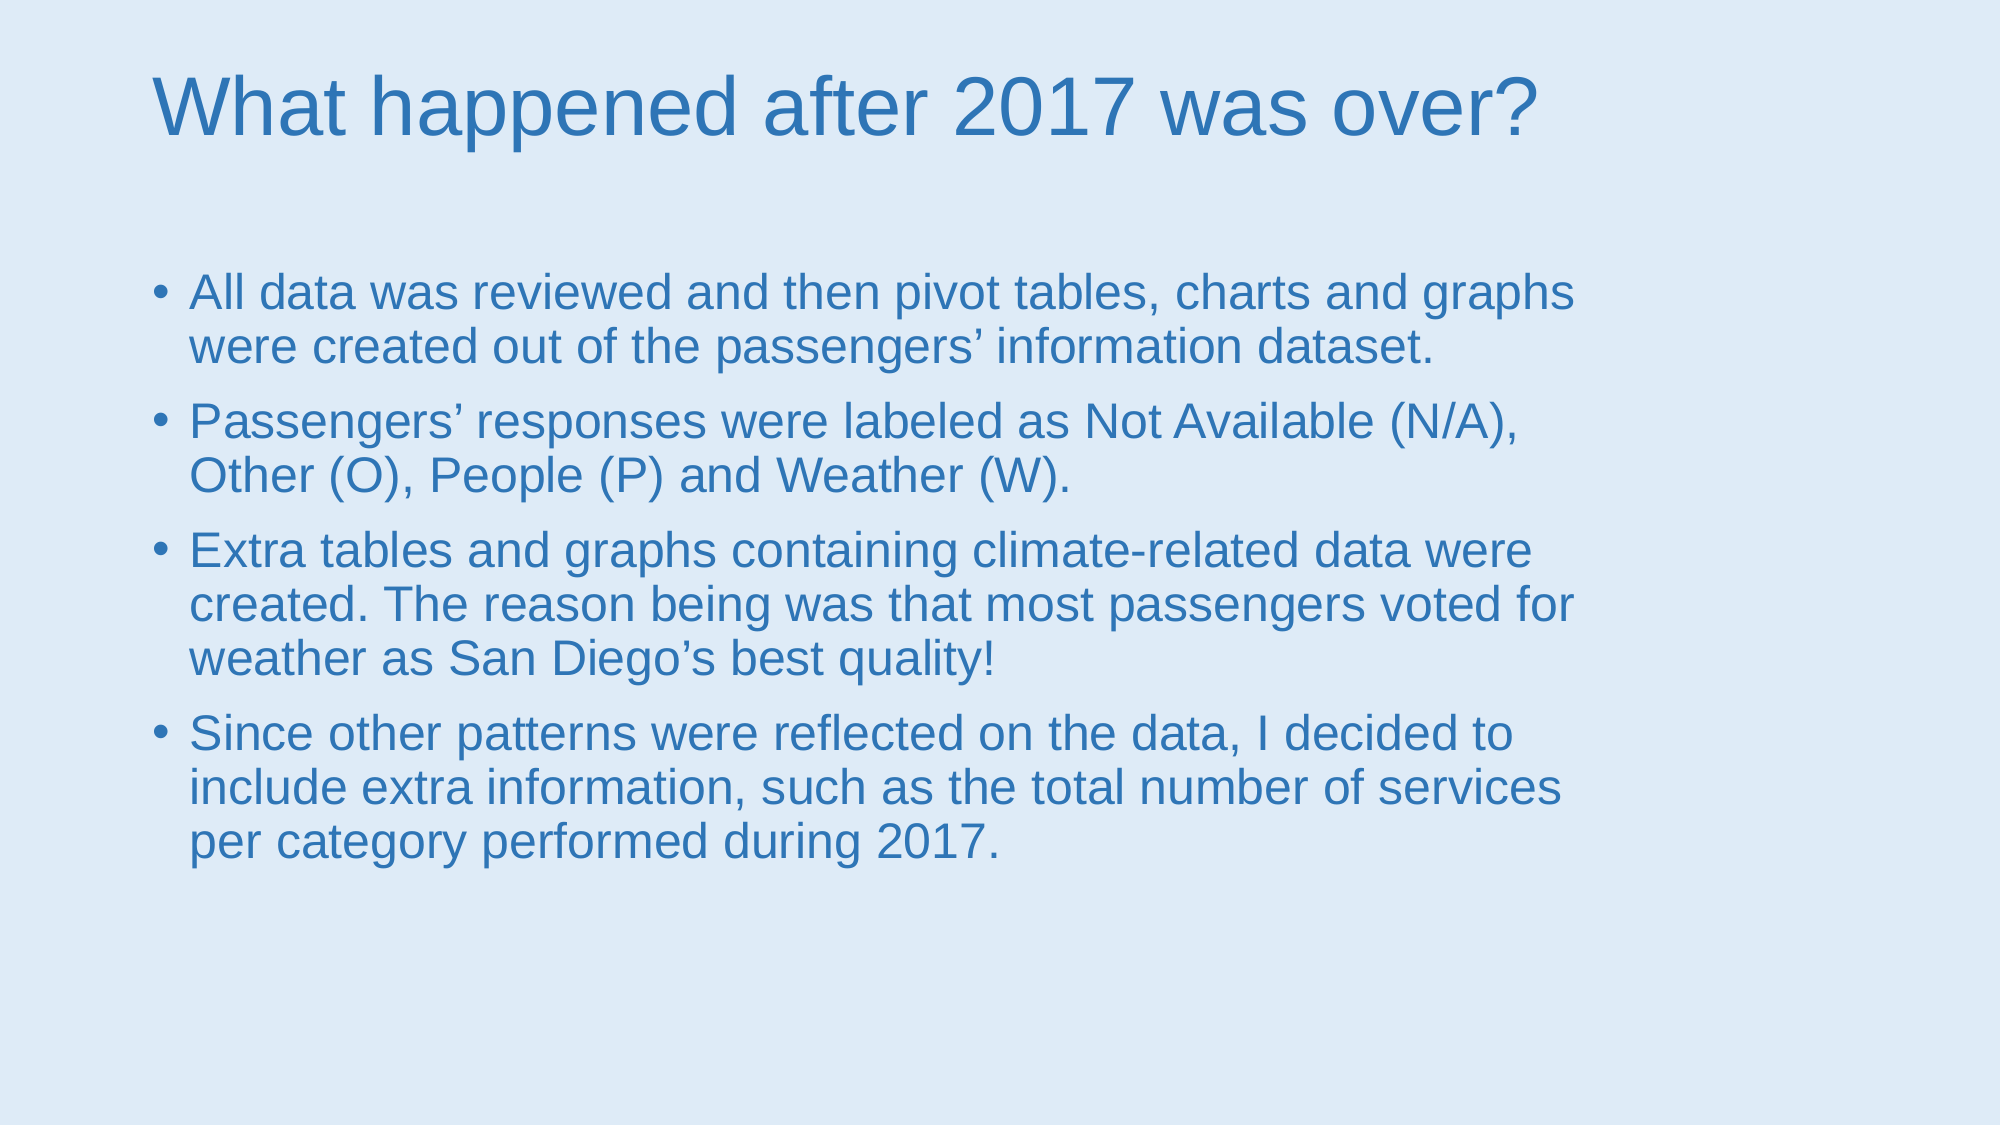

# What happened after 2017 was over?
All data was reviewed and then pivot tables, charts and graphs were created out of the passengers’ information dataset.
Passengers’ responses were labeled as Not Available (N/A), Other (O), People (P) and Weather (W).
Extra tables and graphs containing climate-related data were created. The reason being was that most passengers voted for weather as San Diego’s best quality!
Since other patterns were reflected on the data, I decided to include extra information, such as the total number of services per category performed during 2017.